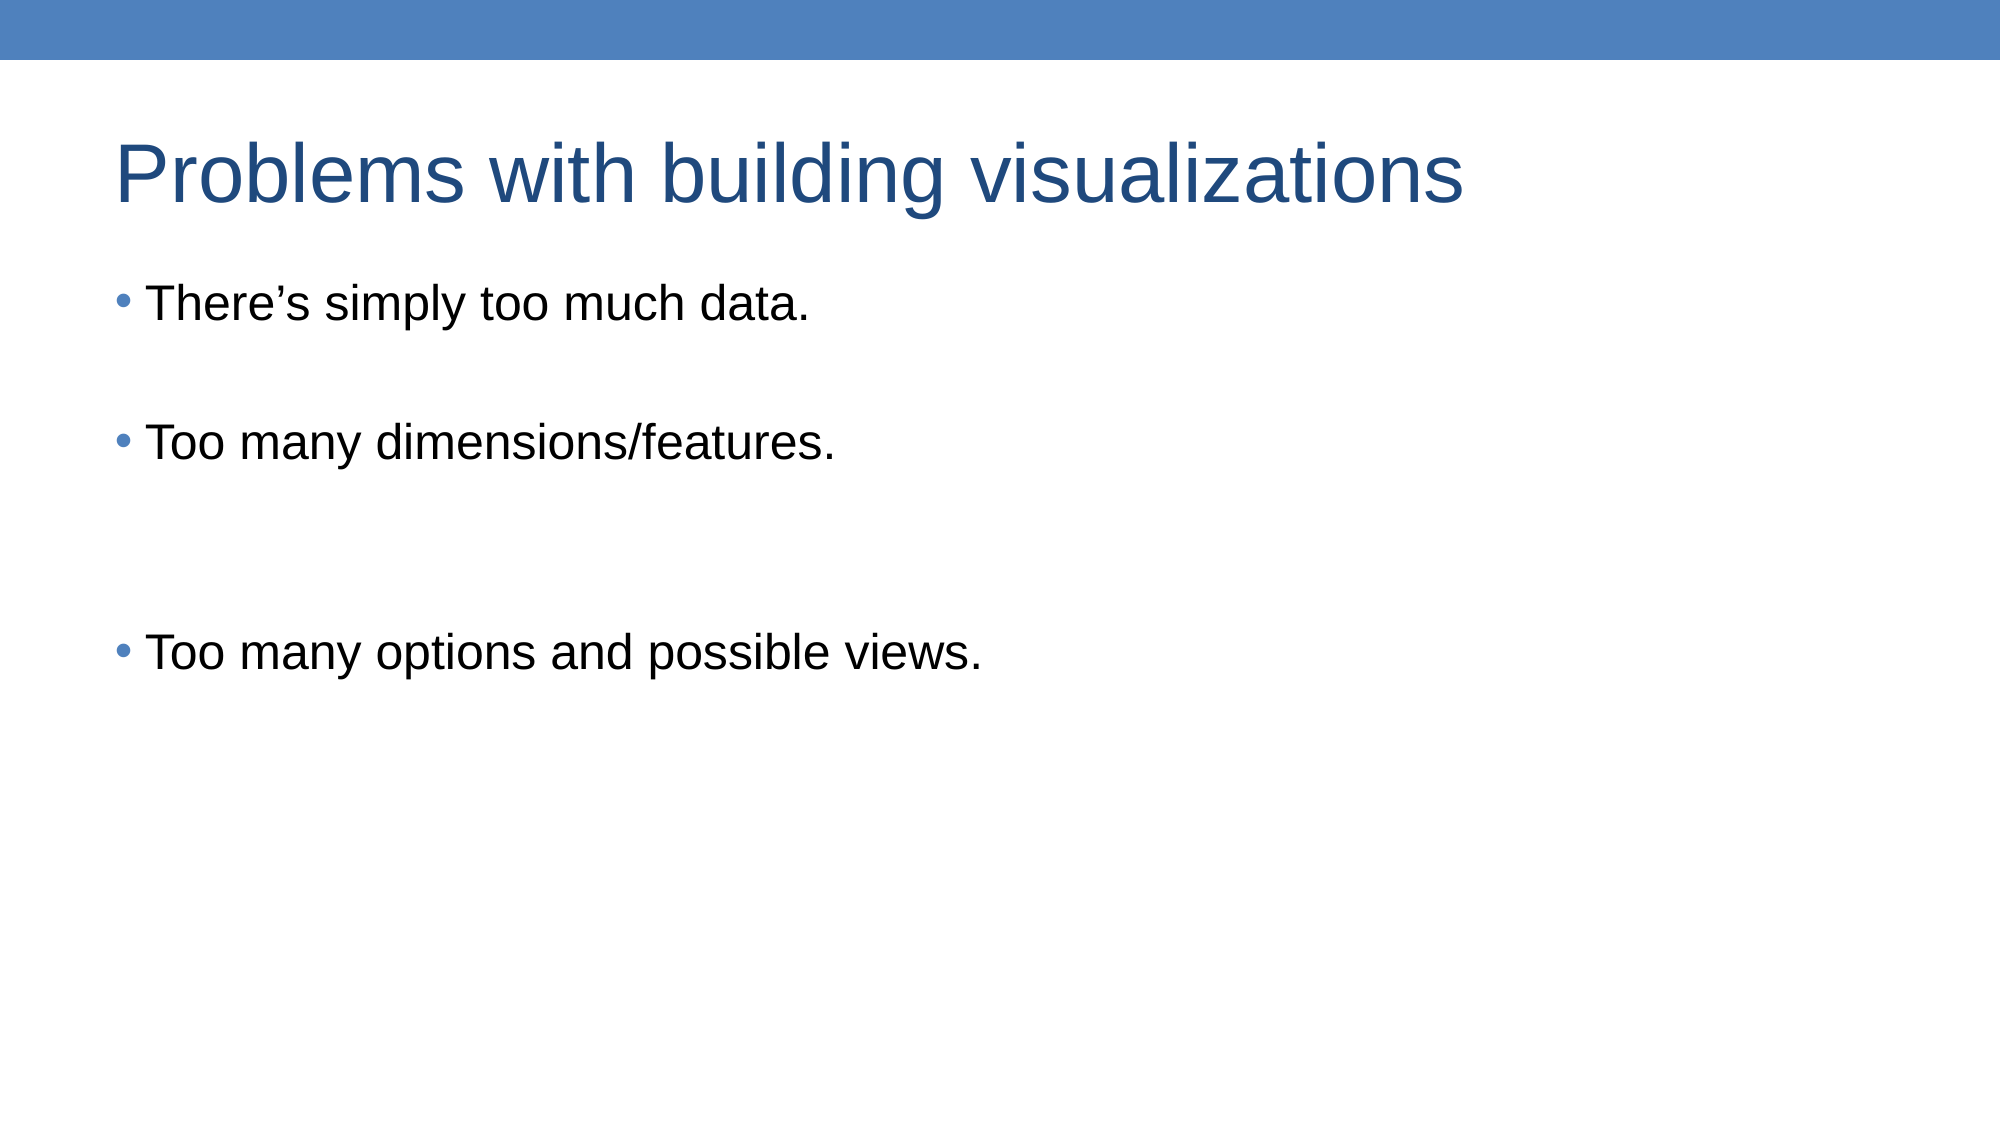

# Problems with building visualizations
There’s simply too much data.

Too many dimensions/features.

Too many options and possible views.